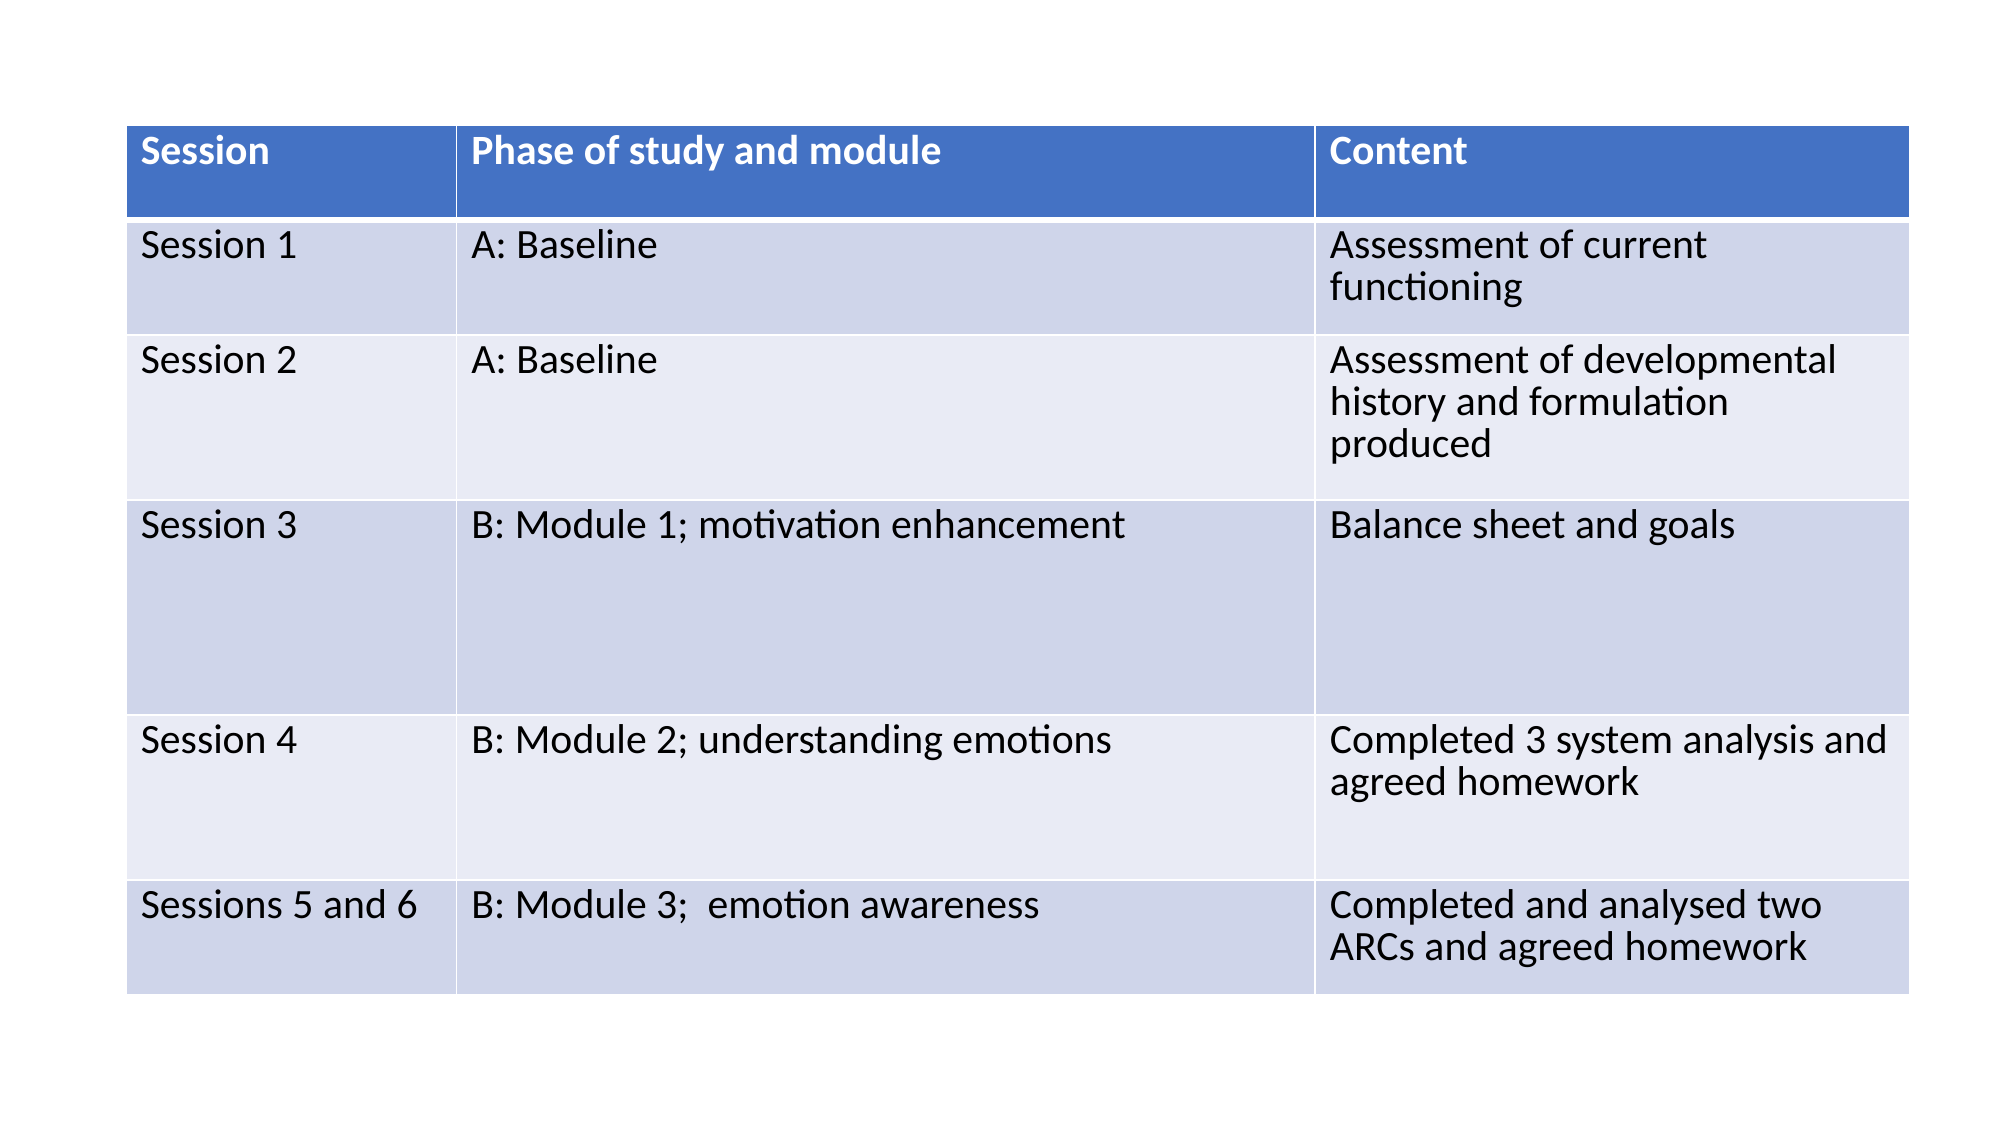

| Session | Phase of study and module | Content |
| --- | --- | --- |
| Session 1 | A: Baseline | Assessment of current functioning |
| Session 2 | A: Baseline | Assessment of developmental history and formulation produced |
| Session 3 | B: Module 1; motivation enhancement | Balance sheet and goals |
| Session 4 | B: Module 2; understanding emotions | Completed 3 system analysis and agreed homework |
| Sessions 5 and 6 | B: Module 3; emotion awareness | Completed and analysed two ARCs and agreed homework |